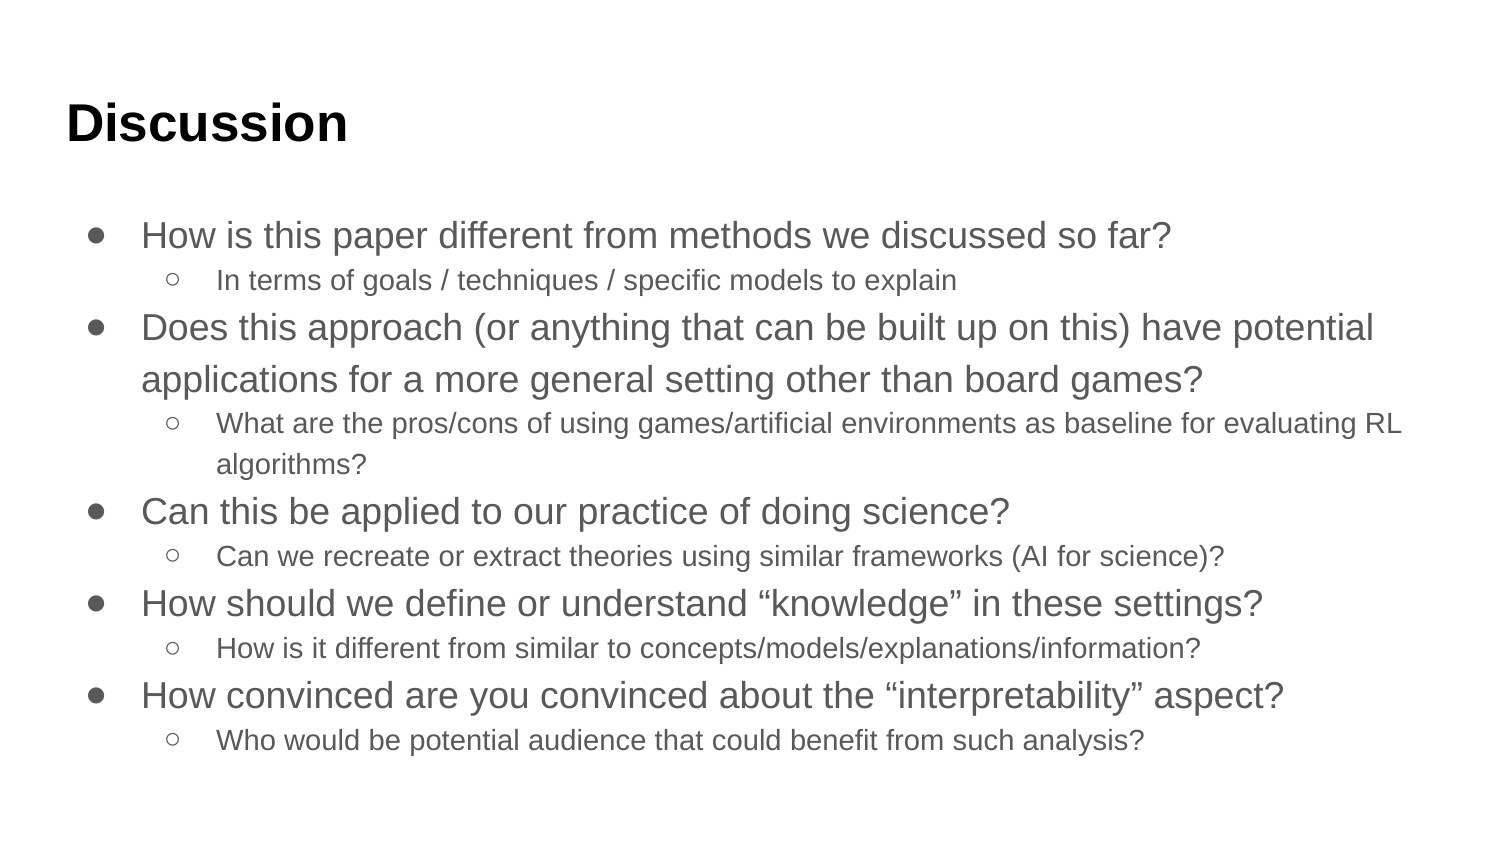

# Discussion
How is this paper different from methods we discussed so far?
In terms of goals / techniques / specific models to explain
Does this approach (or anything that can be built up on this) have potential applications for a more general setting other than board games?
What are the pros/cons of using games/artificial environments as baseline for evaluating RL algorithms?
Can this be applied to our practice of doing science?
Can we recreate or extract theories using similar frameworks (AI for science)?
How should we define or understand “knowledge” in these settings?
How is it different from similar to concepts/models/explanations/information?
How convinced are you convinced about the “interpretability” aspect?
Who would be potential audience that could benefit from such analysis?